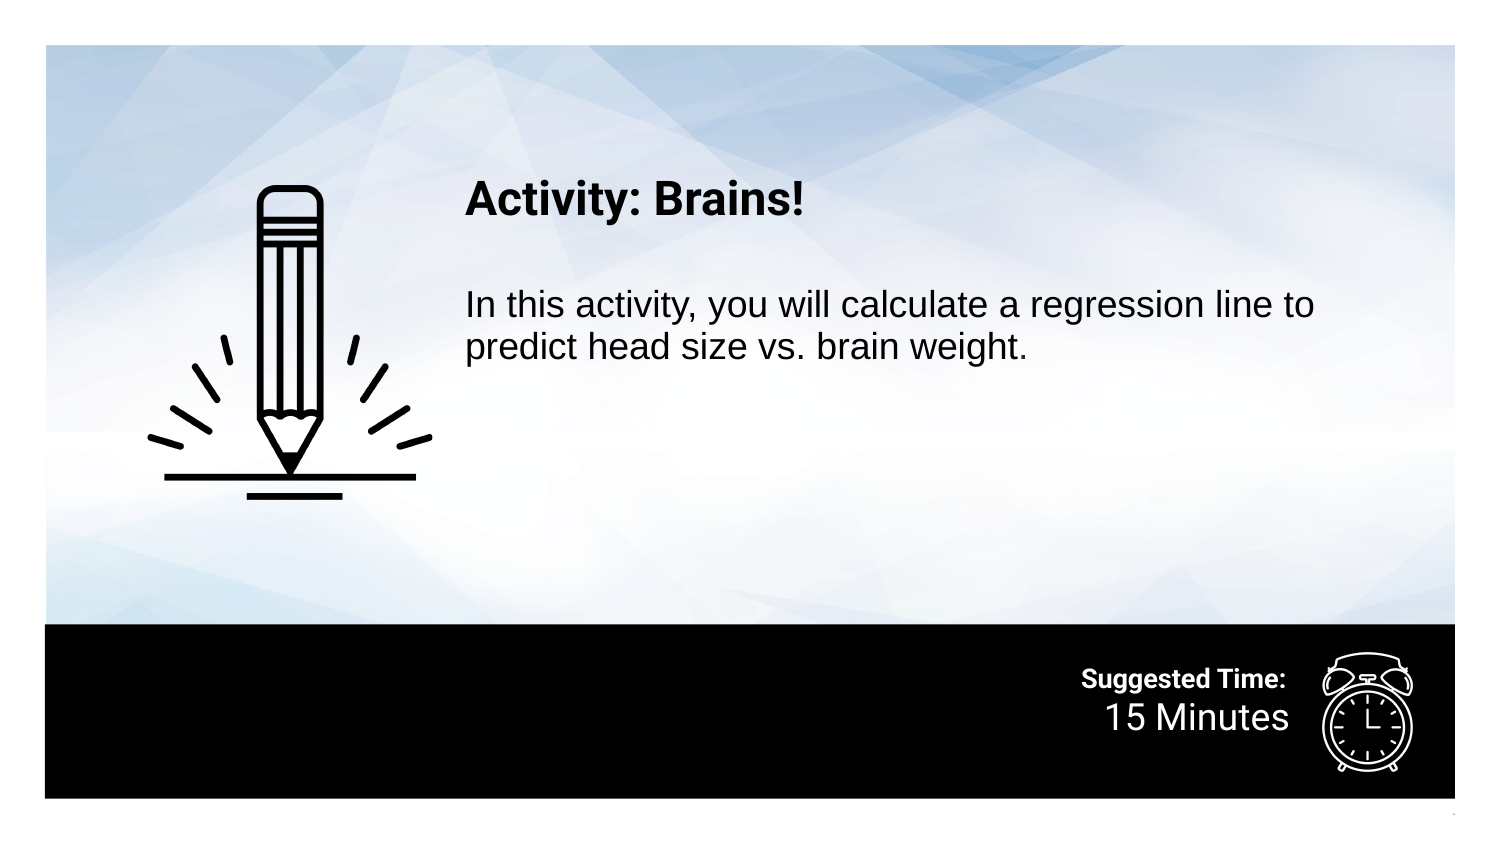

Activity: Brains!

In this activity, you will calculate a regression line to predict head size vs. brain weight.

# 15 Minutes

35